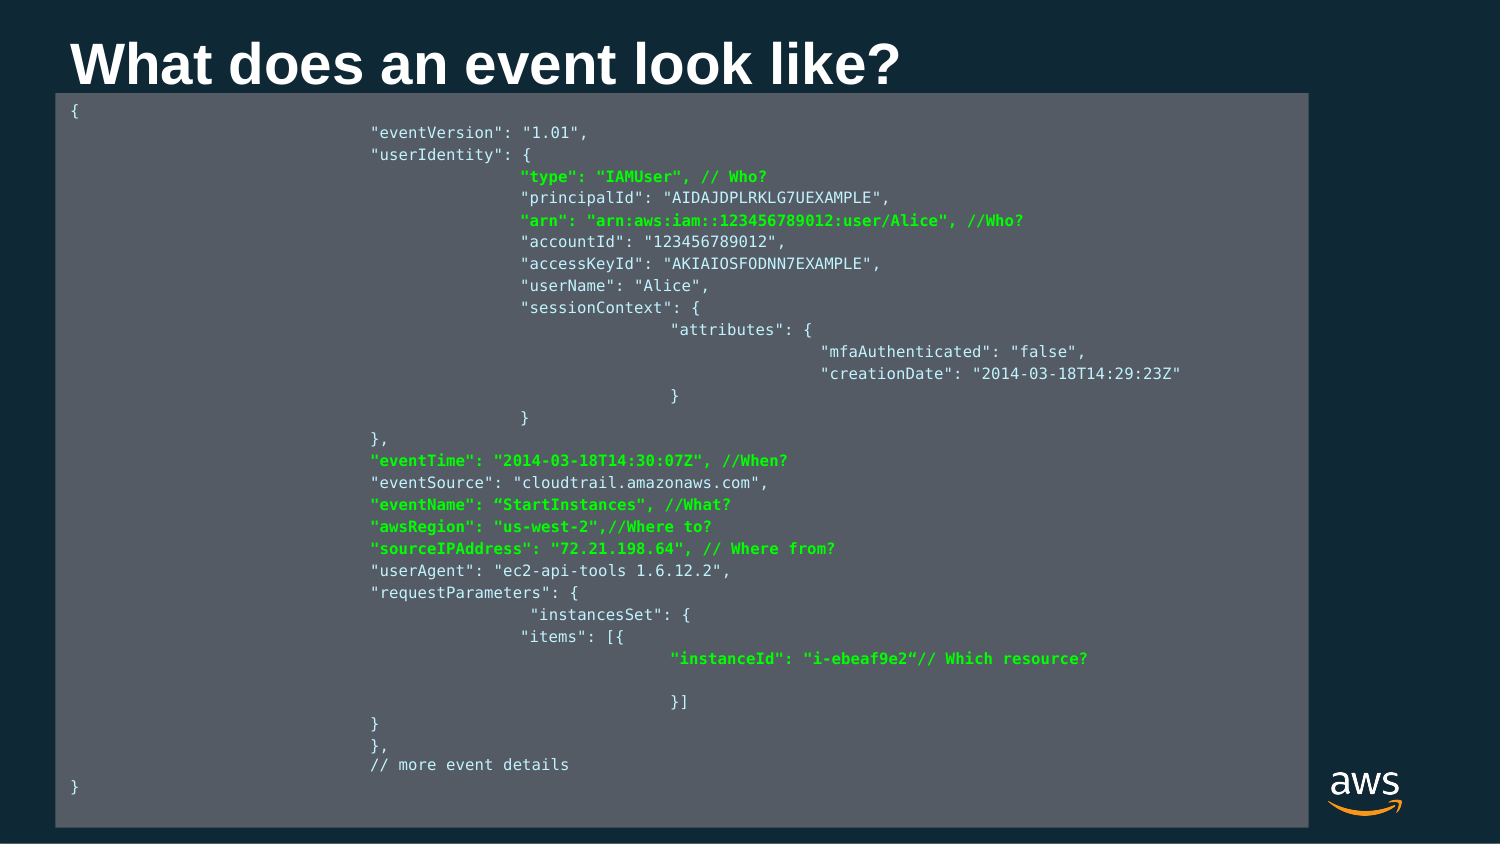

# What does an event look like?
{
		"eventVersion": "1.01",
		"userIdentity": {
			"type": "IAMUser", // Who?
			"principalId": "AIDAJDPLRKLG7UEXAMPLE",
			"arn": "arn:aws:iam::123456789012:user/Alice", //Who?
			"accountId": "123456789012",
			"accessKeyId": "AKIAIOSFODNN7EXAMPLE",
			"userName": "Alice",
			"sessionContext": {
				"attributes": {
					"mfaAuthenticated": "false",
					"creationDate": "2014-03-18T14:29:23Z"
				}
			}
		},
		"eventTime": "2014-03-18T14:30:07Z", //When?
		"eventSource": "cloudtrail.amazonaws.com",
		"eventName": “StartInstances", //What?
		"awsRegion": "us-west-2",//Where to?
		"sourceIPAddress": "72.21.198.64", // Where from?
		"userAgent": "ec2-api-tools 1.6.12.2",
		"requestParameters": {
			 "instancesSet": {
                 		"items": [{
                      			"instanceId": "i-ebeaf9e2“// Which resource?

                			}]
            		}
		},
		// more event details
}